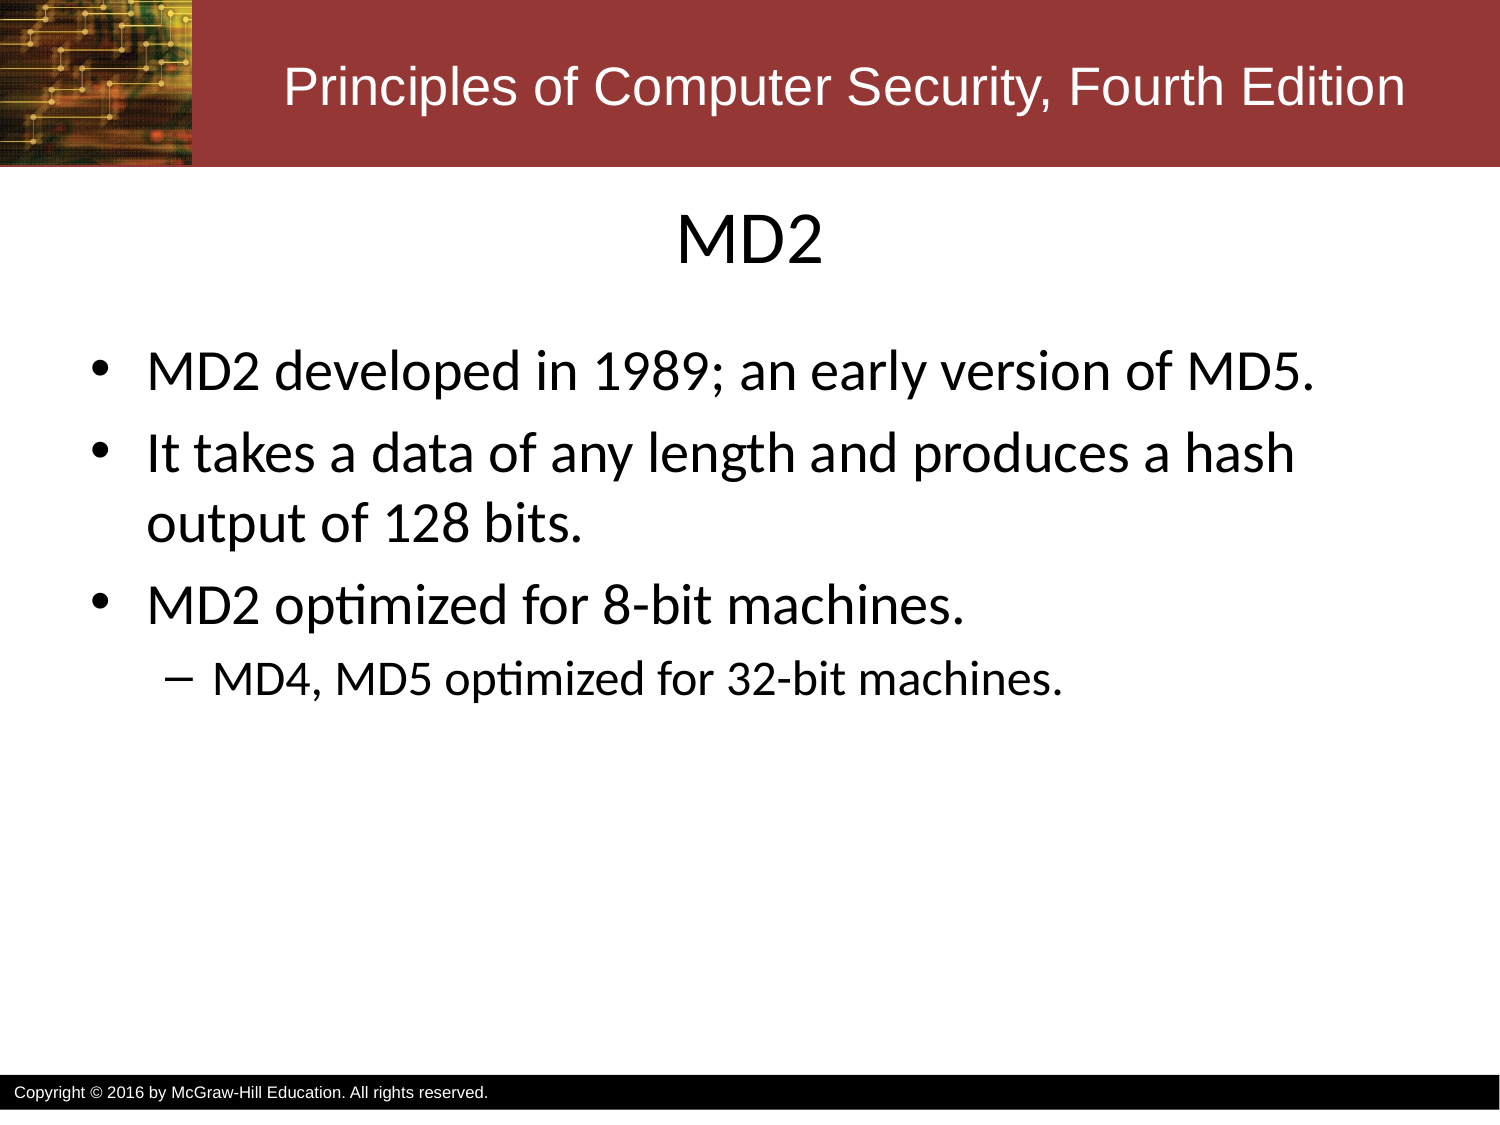

# MD2
MD2 developed in 1989; an early version of MD5.
It takes a data of any length and produces a hash output of 128 bits.
MD2 optimized for 8-bit machines.
MD4, MD5 optimized for 32-bit machines.